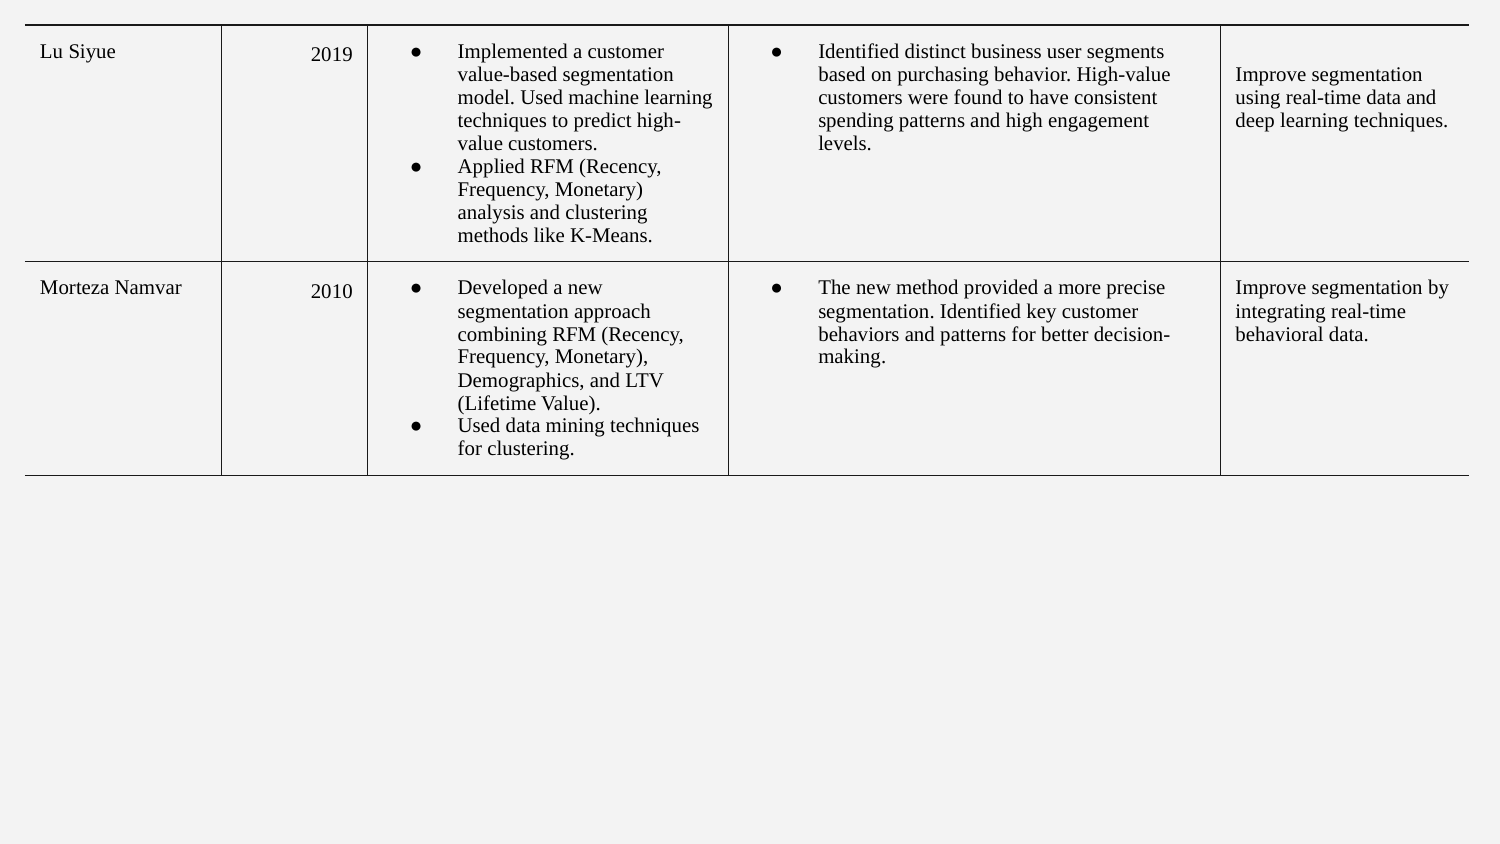

| Lu Siyue | 2019 | Implemented a customer value-based segmentation model. Used machine learning techniques to predict high-value customers. Applied RFM (Recency, Frequency, Monetary) analysis and clustering methods like K-Means. | Identified distinct business user segments based on purchasing behavior. High-value customers were found to have consistent spending patterns and high engagement levels. | Improve segmentation using real-time data and deep learning techniques. |
| --- | --- | --- | --- | --- |
| Morteza Namvar | 2010 | Developed a new segmentation approach combining RFM (Recency, Frequency, Monetary), Demographics, and LTV (Lifetime Value). Used data mining techniques for clustering. | The new method provided a more precise segmentation. Identified key customer behaviors and patterns for better decision-making. | Improve segmentation by integrating real-time behavioral data. |